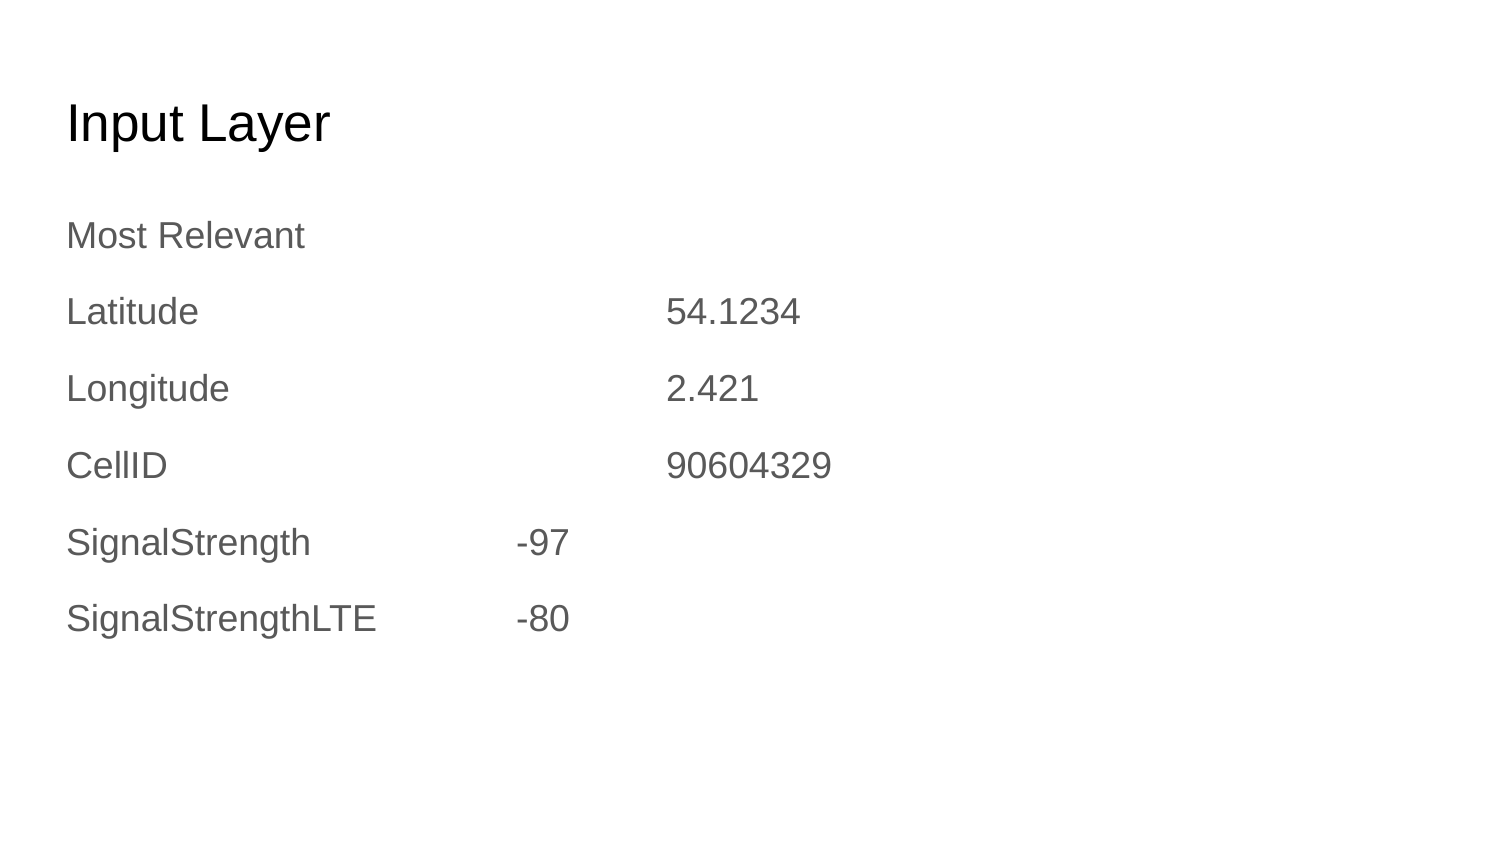

# Input Layer
Most Relevant
Latitude				54.1234
Longitude			2.421
CellID				90604329
SignalStrength		-97
SignalStrengthLTE	-80